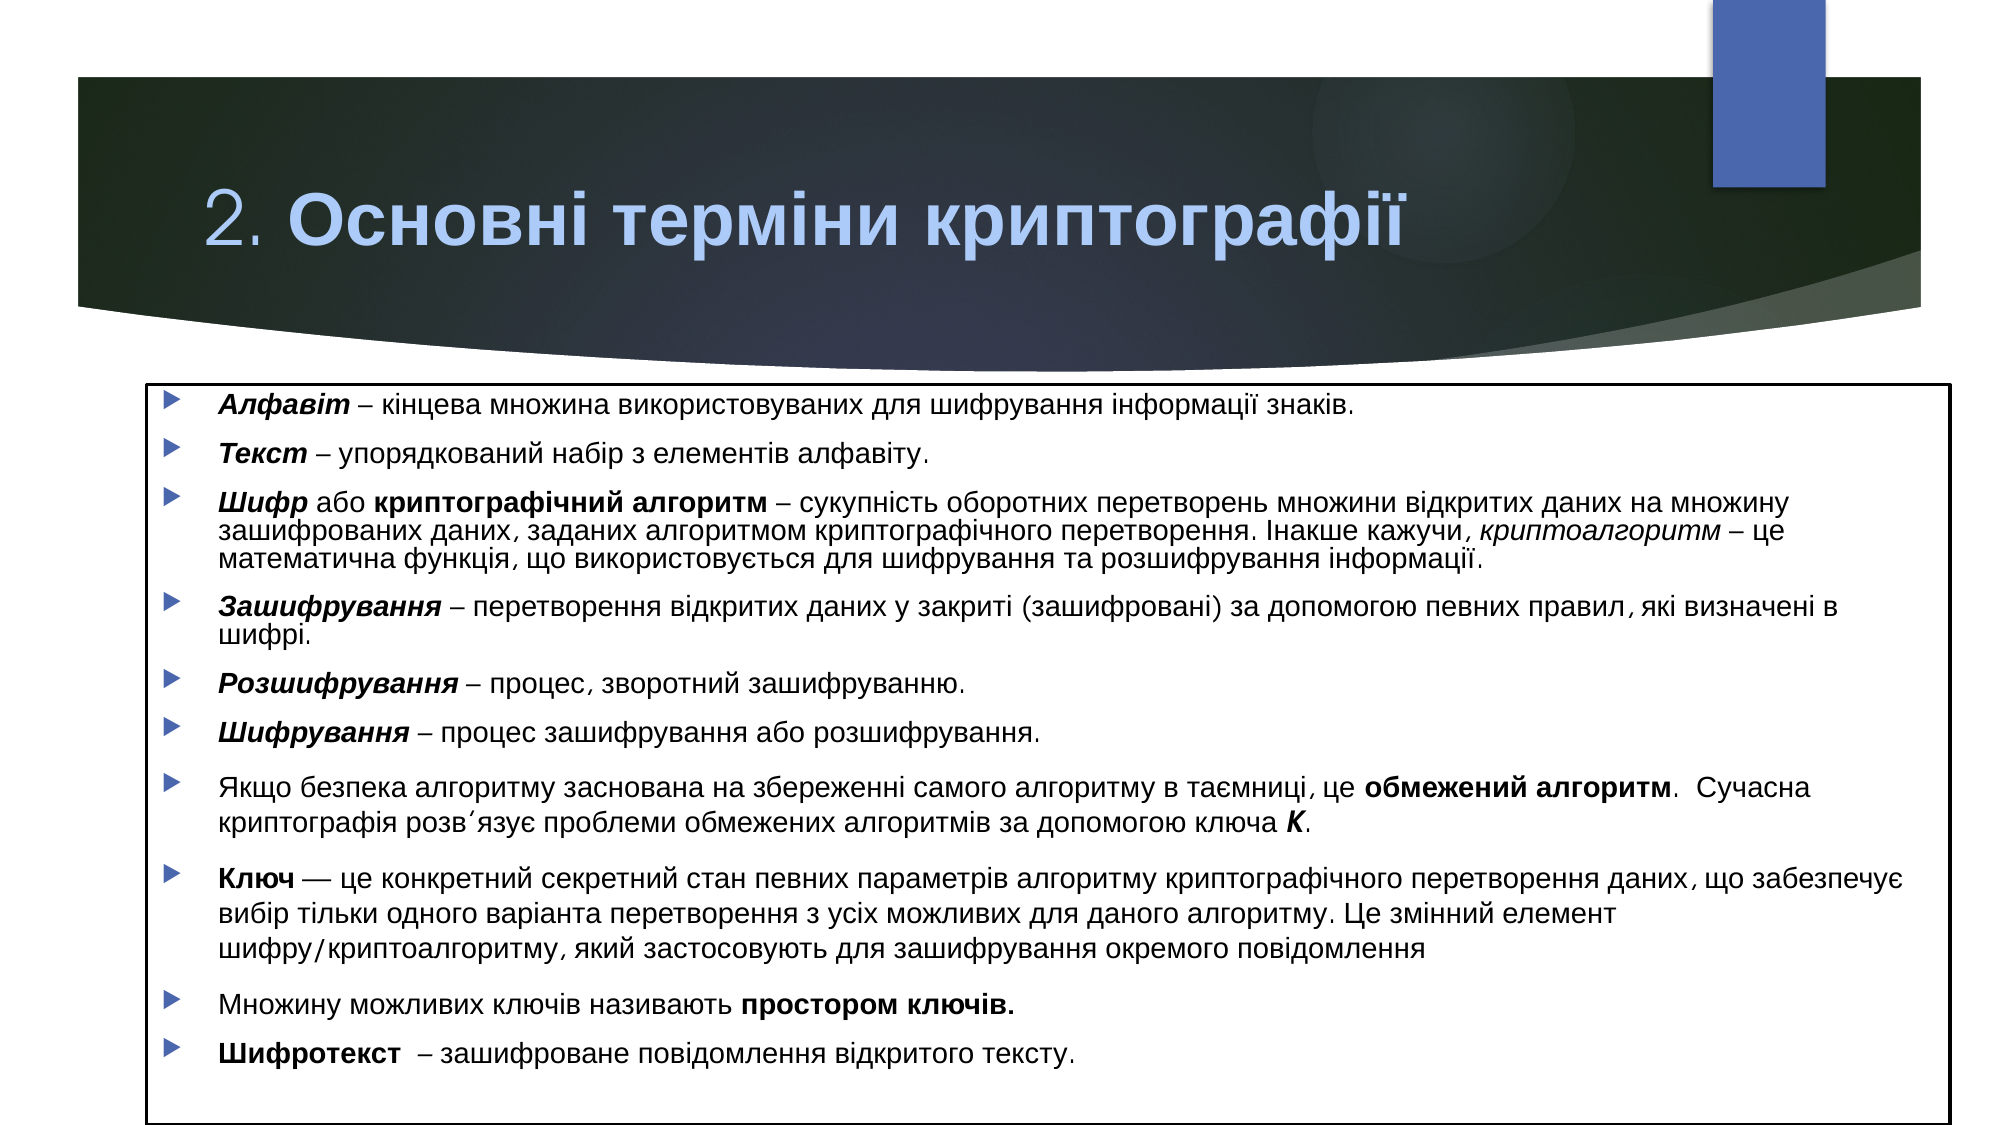

# 2. Основні терміни криптографії
Алфавіт – кінцева множина використовуваних для шифрування інформації знаків.
Текст – упорядкований набір з елементів алфавіту.
Шифр або криптографічний алгоритм – сукупність оборотних перетворень множини відкритих даних на множину зашифрованих даних, заданих алгоритмом криптографічного перетворення. Інакше кажучи, криптоалгоритм – це математична функція, що використовується для шифрування та розшифрування інформації.
Зашифрування – перетворення відкритих даних у закриті (зашифровані) за допомогою певних правил, які визначені в шифрі.
Розшифрування – процес, зворотний зашифруванню.
Шифрування – процес зашифрування або розшифрування.
Якщо безпека алгоритму заснована на збереженні самого алгоритму в таємниці, це обмежений алгоритм.  Сучасна криптографія розв’язує проблеми обмежених алгоритмів за допомогою ключа K.
Ключ — це конкретний секретний стан певних параметрів алгоритму криптографічного перетворення даних, що забезпечує вибір тільки одного варіанта перетворення з усіх можливих для даного алгоритму. Це змінний елемент шифру/криптоалгоритму, який застосовують для зашифрування окремого повідомлення
Множину можливих ключів називають простором ключів.
Шифротекст  – зашифроване повідомлення відкритого тексту.